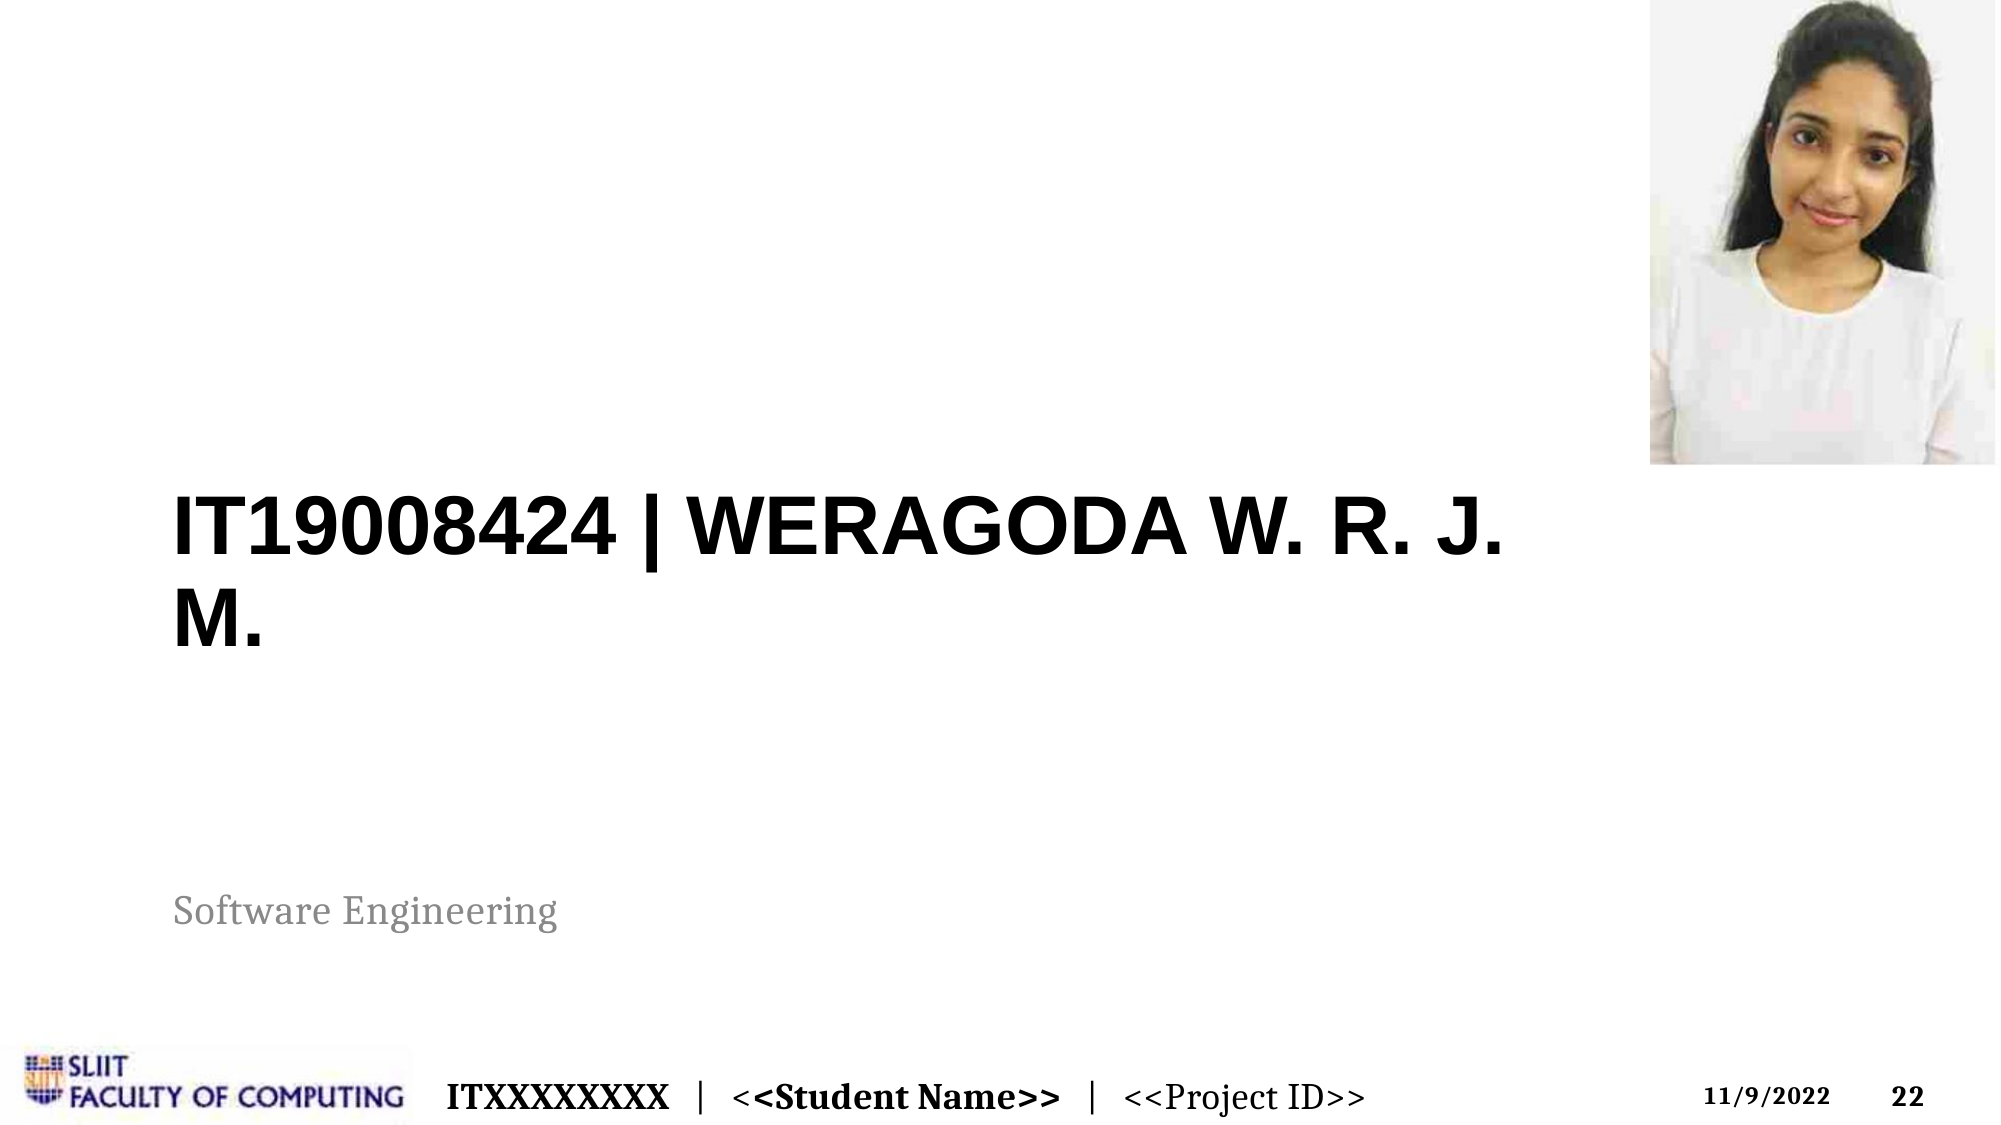

IT19008424 | WERAGODA W. R. J. M.
Software Engineering
ITXXXXXXXX | <<Student Name>> | <<Project ID>>
22
11/9/2022